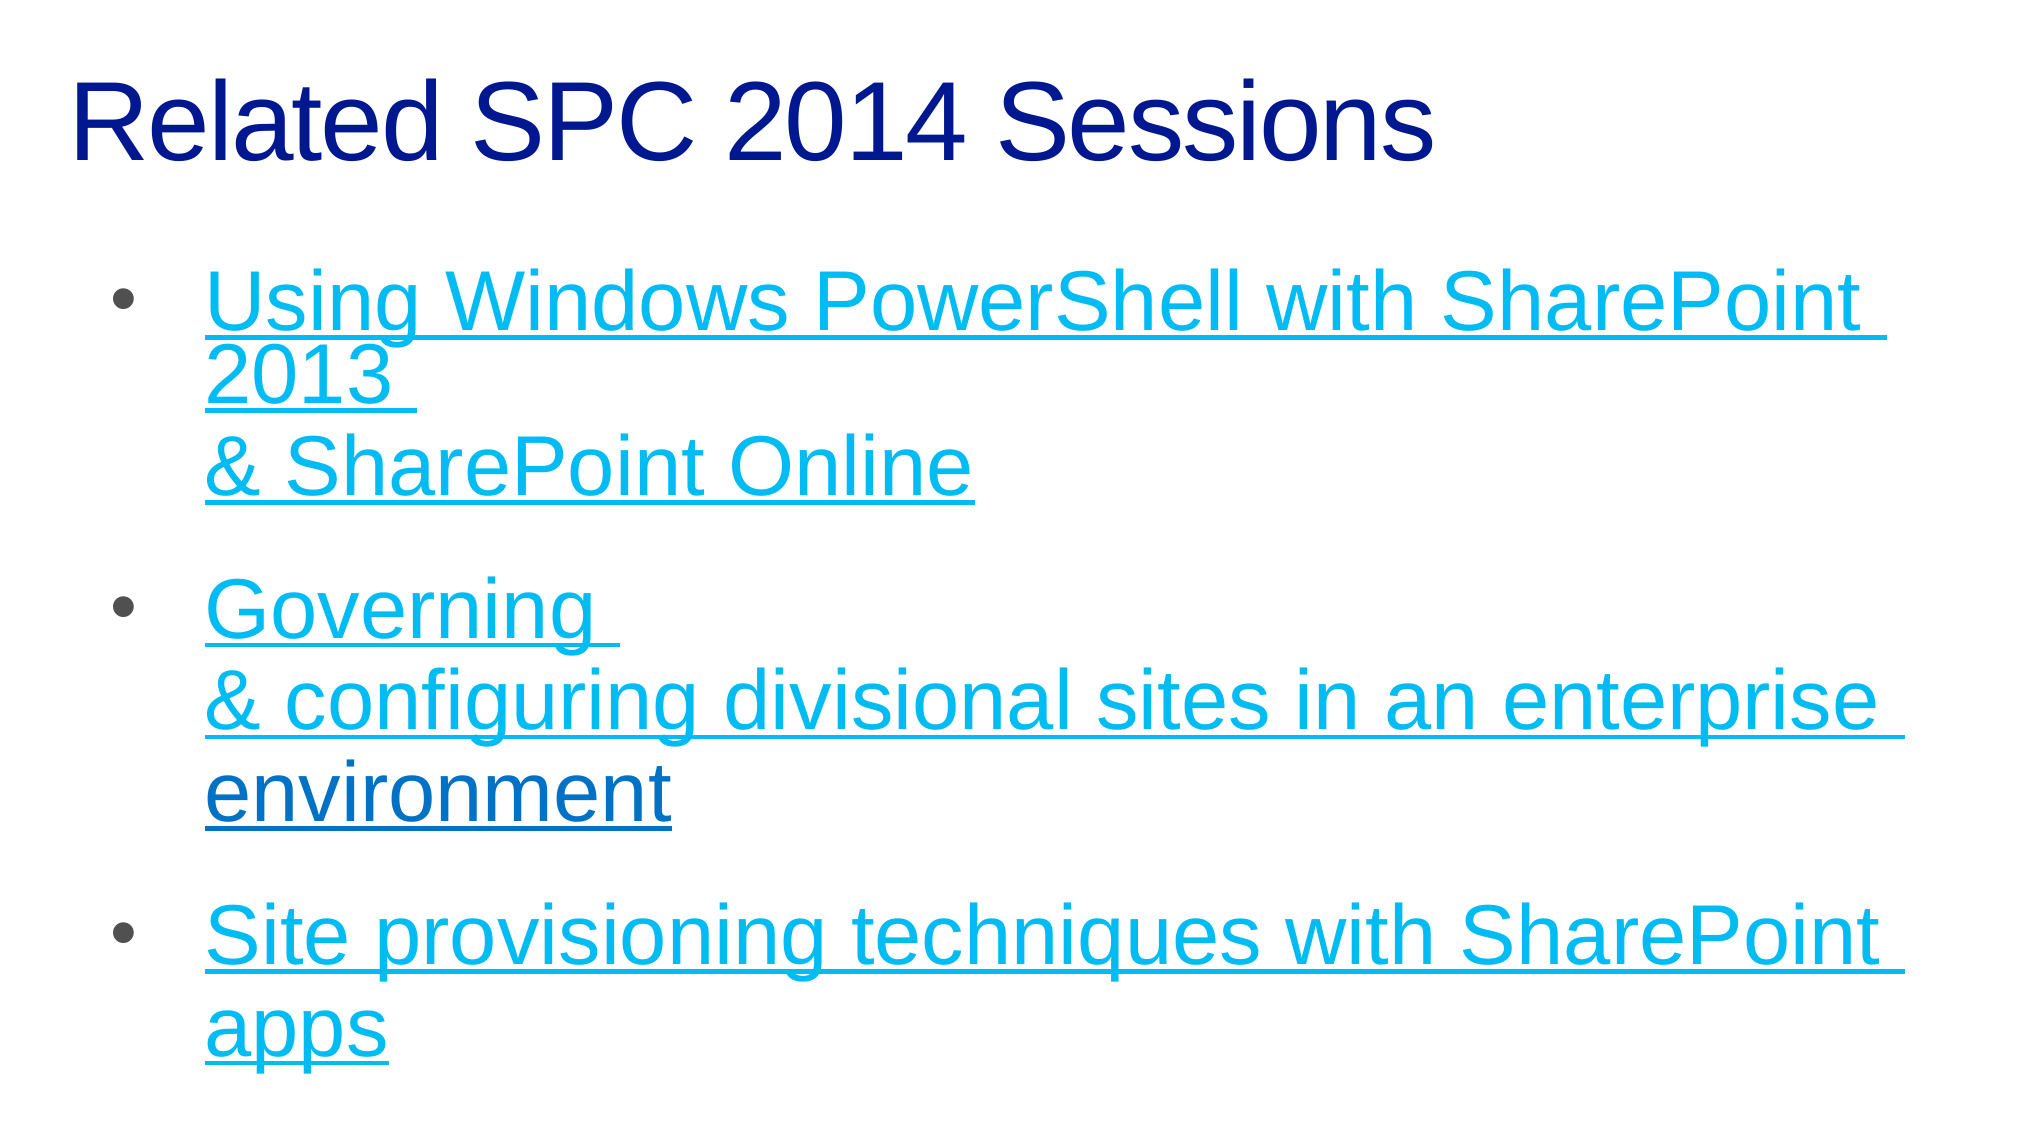

# Related SPC 2014 Sessions
Using Windows PowerShell with SharePoint 2013 & SharePoint Online
Governing & configuring divisional sites in an enterprise environment
Site provisioning techniques with SharePoint apps